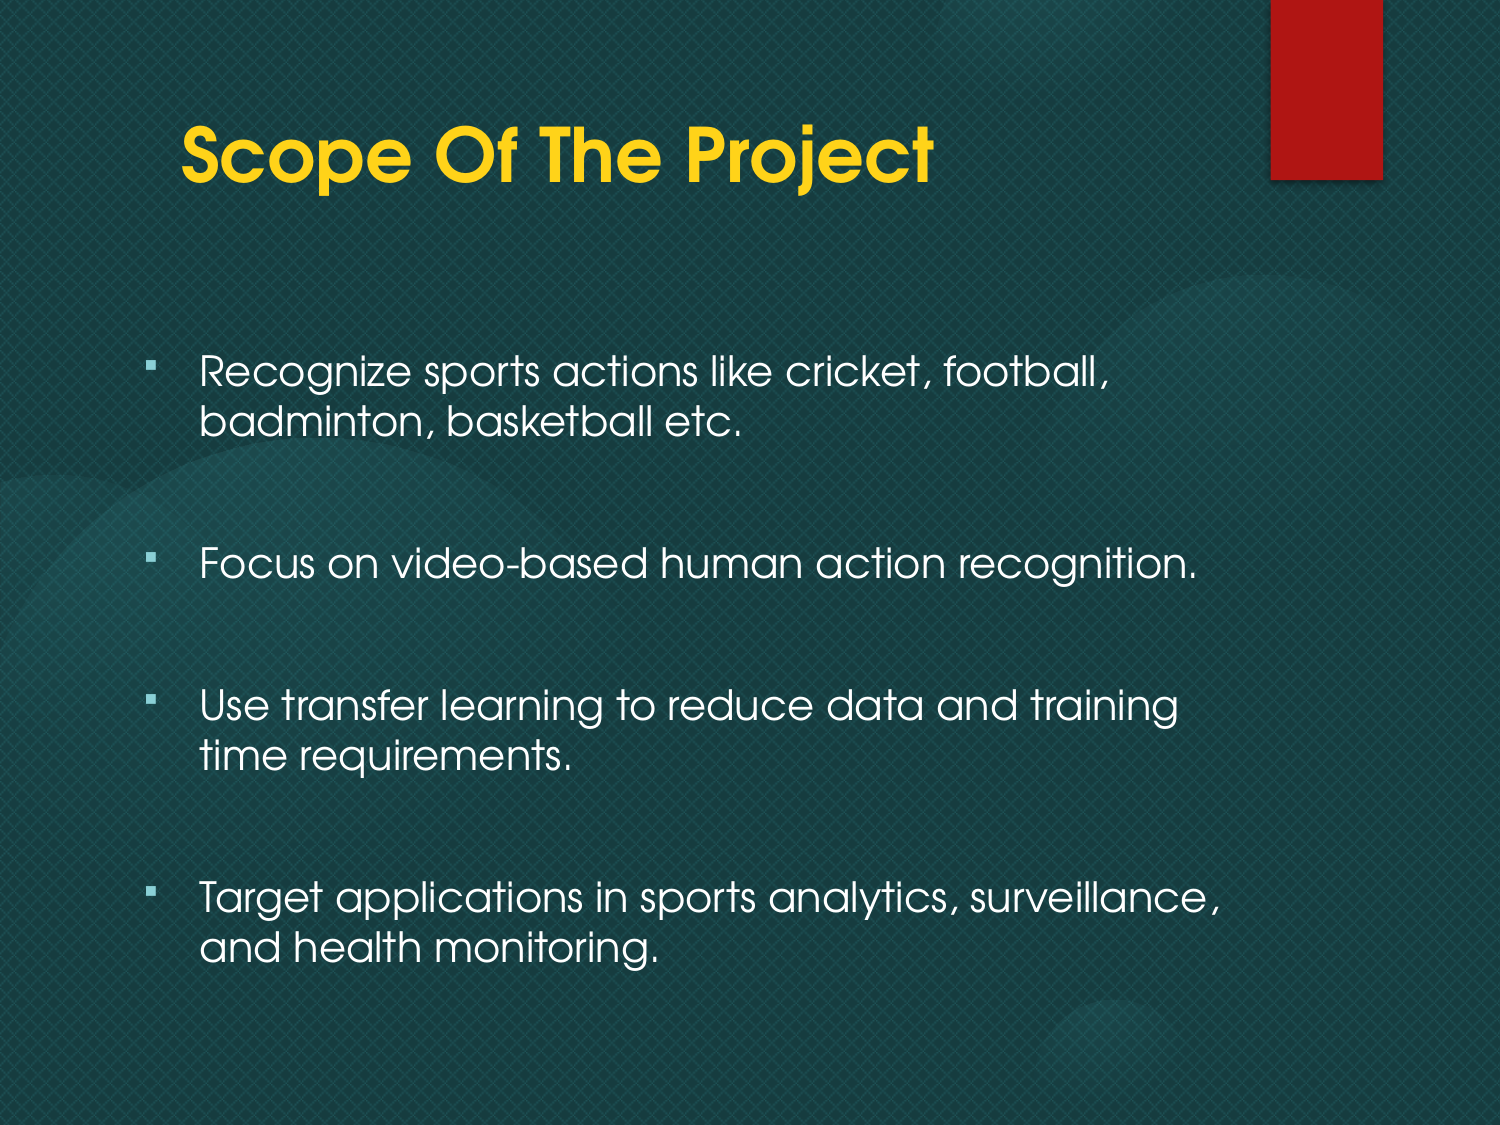

# Scope Of The Project
Recognize sports actions like cricket, football, badminton, basketball etc.

Focus on video-based human action recognition.

Use transfer learning to reduce data and training time requirements.

Target applications in sports analytics, surveillance, and health monitoring.